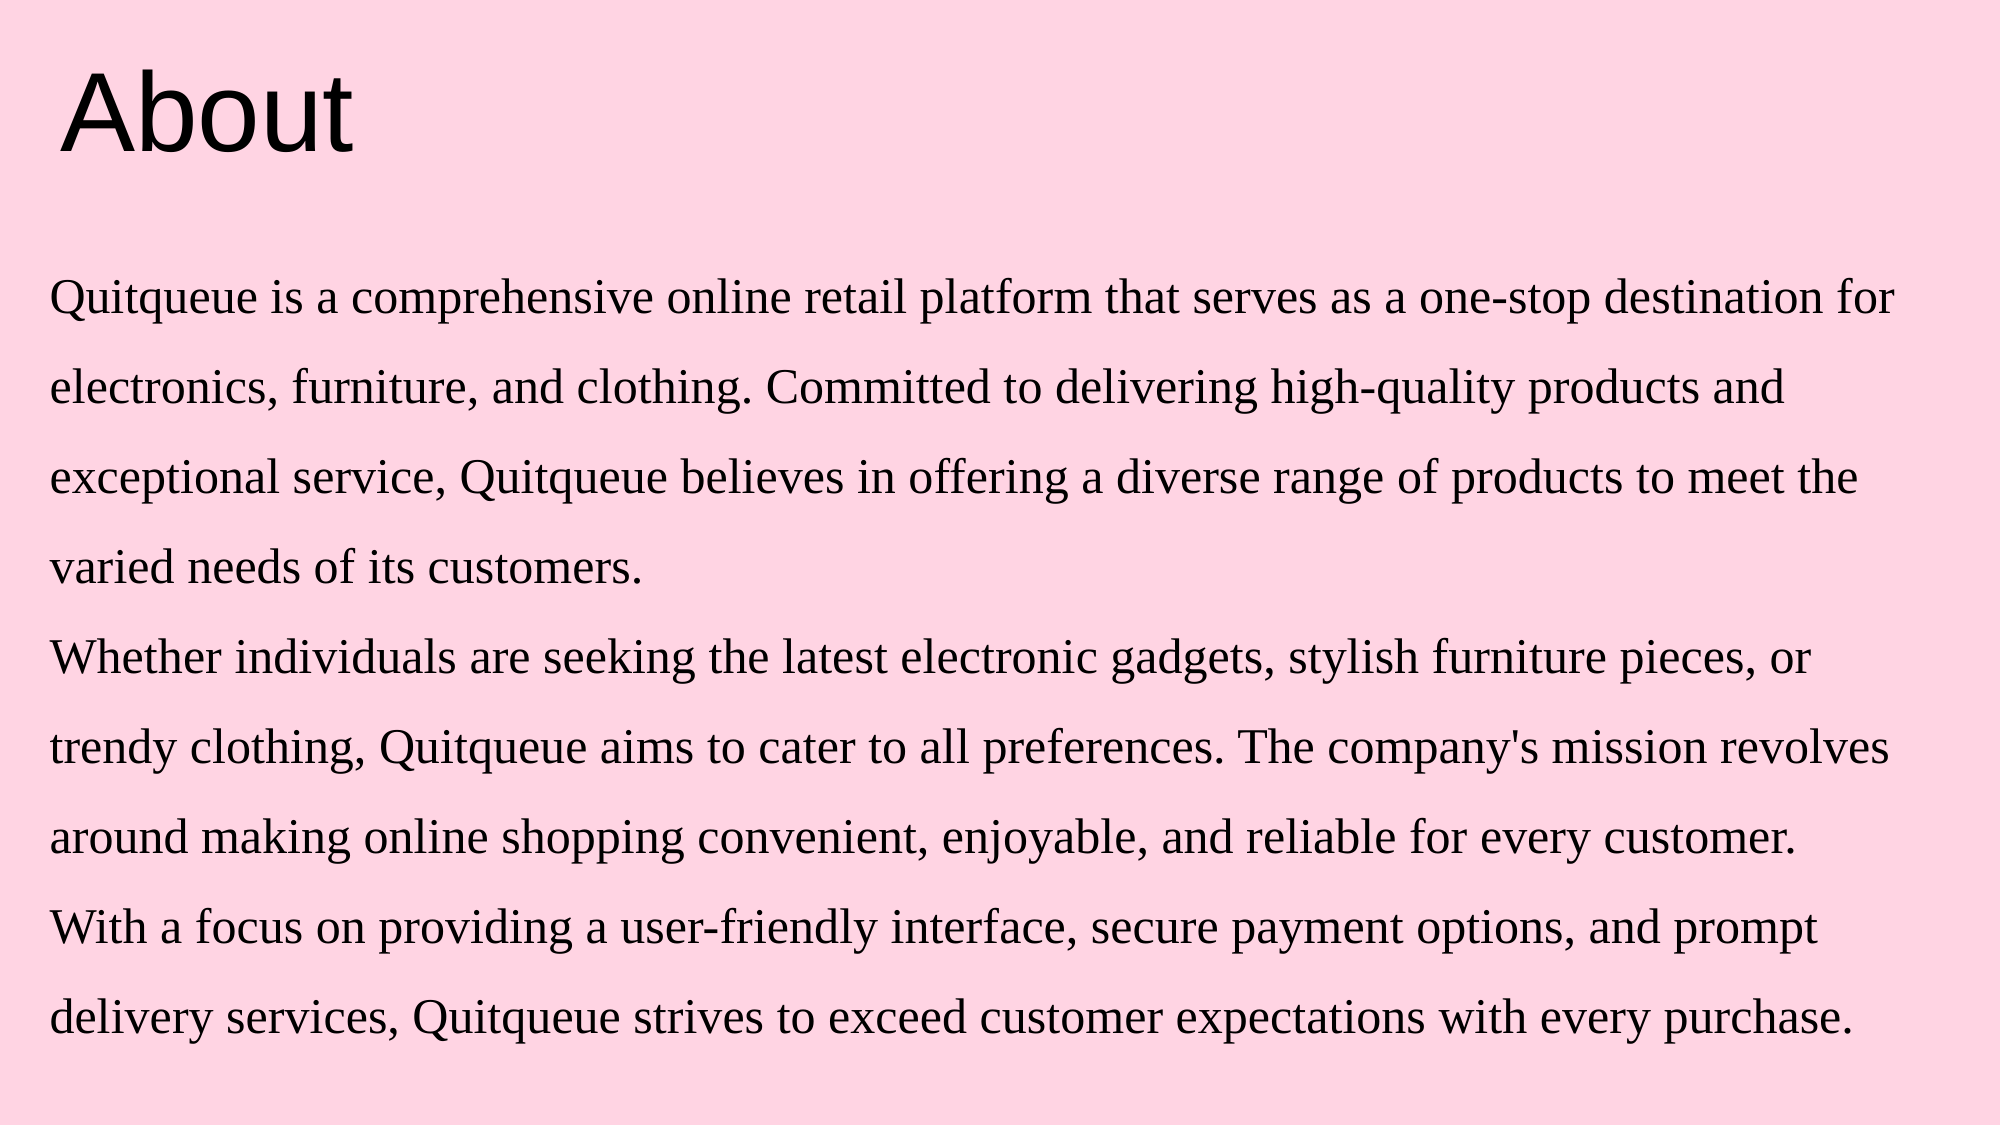

# About
Quitqueue is a comprehensive online retail platform that serves as a one-stop destination for electronics, furniture, and clothing. Committed to delivering high-quality products and exceptional service, Quitqueue believes in offering a diverse range of products to meet the varied needs of its customers.
Whether individuals are seeking the latest electronic gadgets, stylish furniture pieces, or trendy clothing, Quitqueue aims to cater to all preferences. The company's mission revolves around making online shopping convenient, enjoyable, and reliable for every customer.
With a focus on providing a user-friendly interface, secure payment options, and prompt delivery services, Quitqueue strives to exceed customer expectations with every purchase.